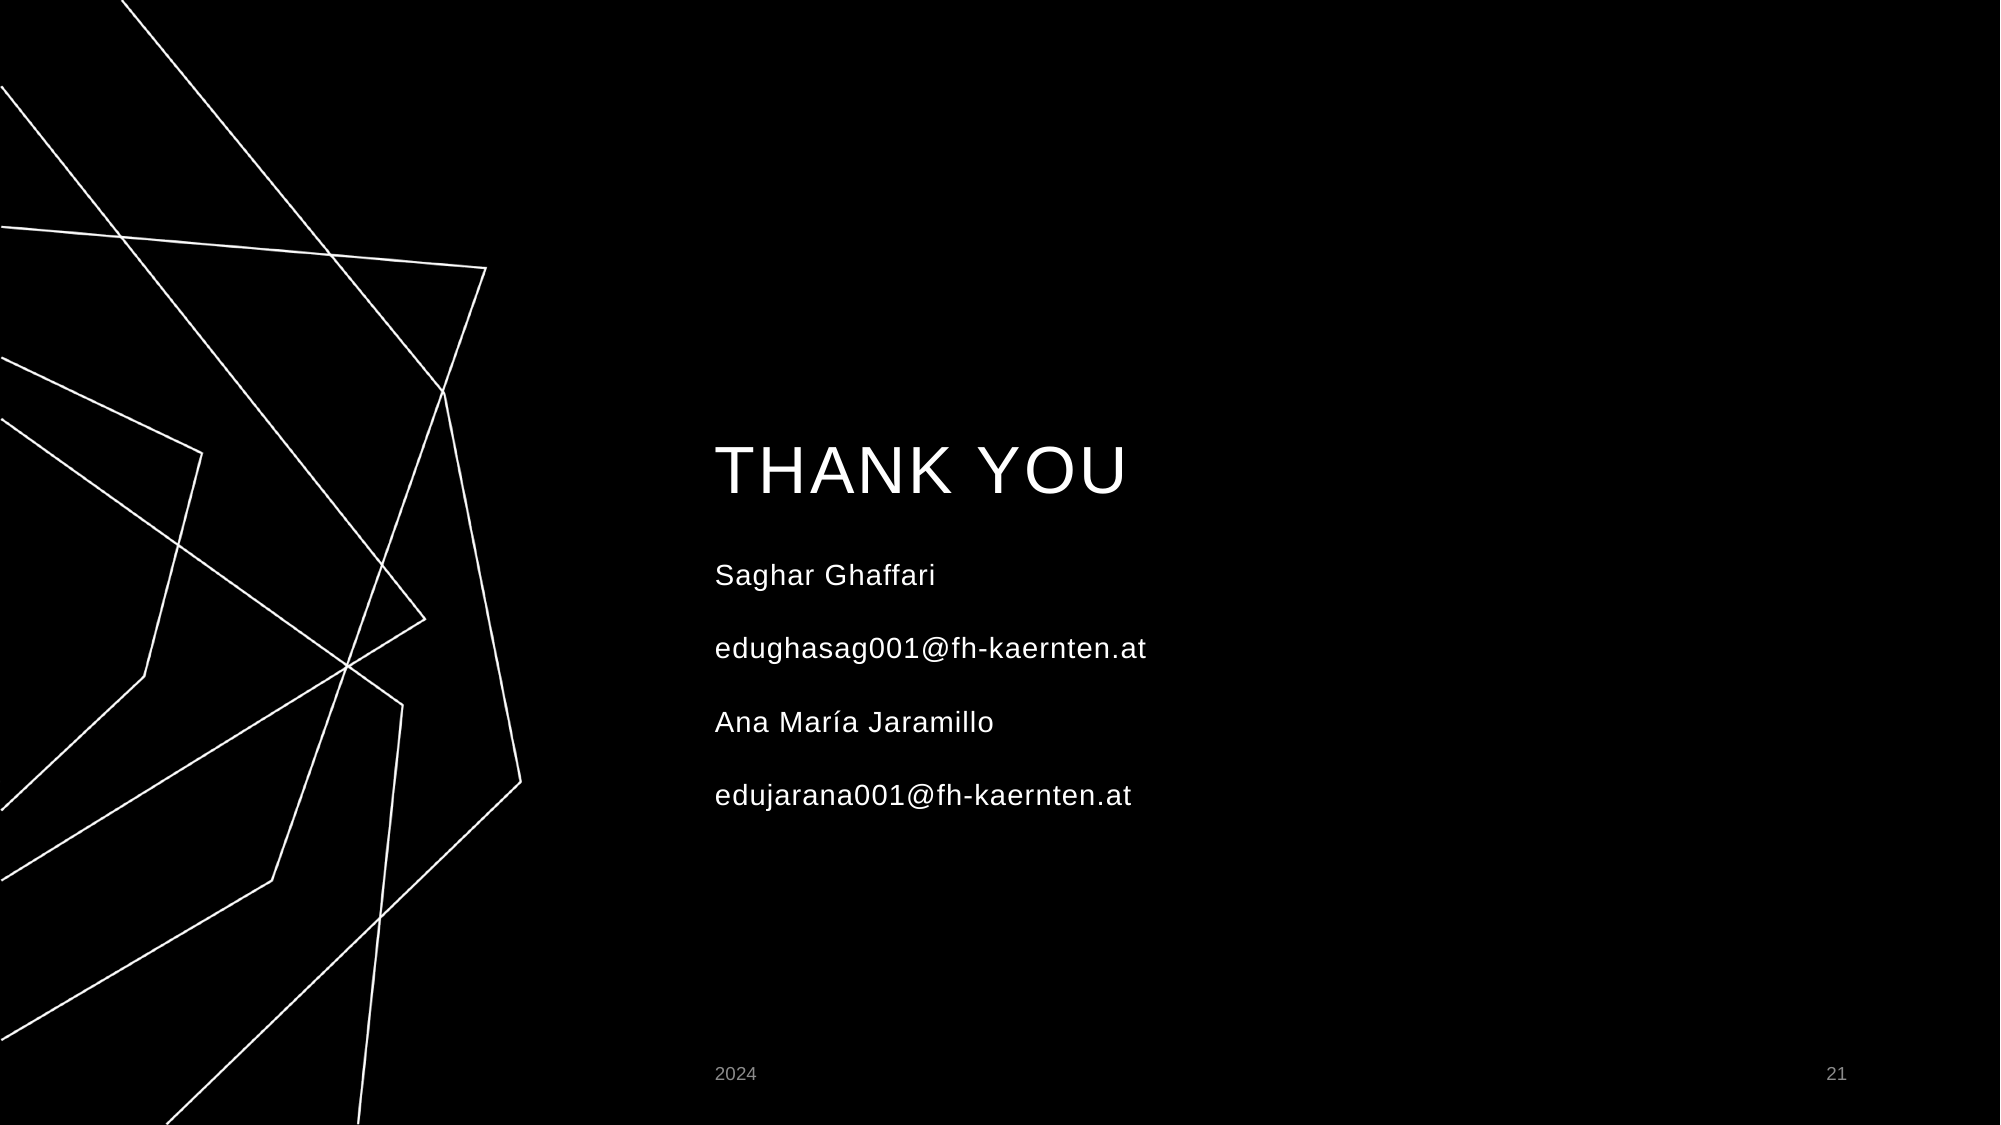

# THANK YOU
Saghar Ghaffari
edughasag001@fh-kaernten.at
Ana María Jaramillo
edujarana001@fh-kaernten.at
2024
21